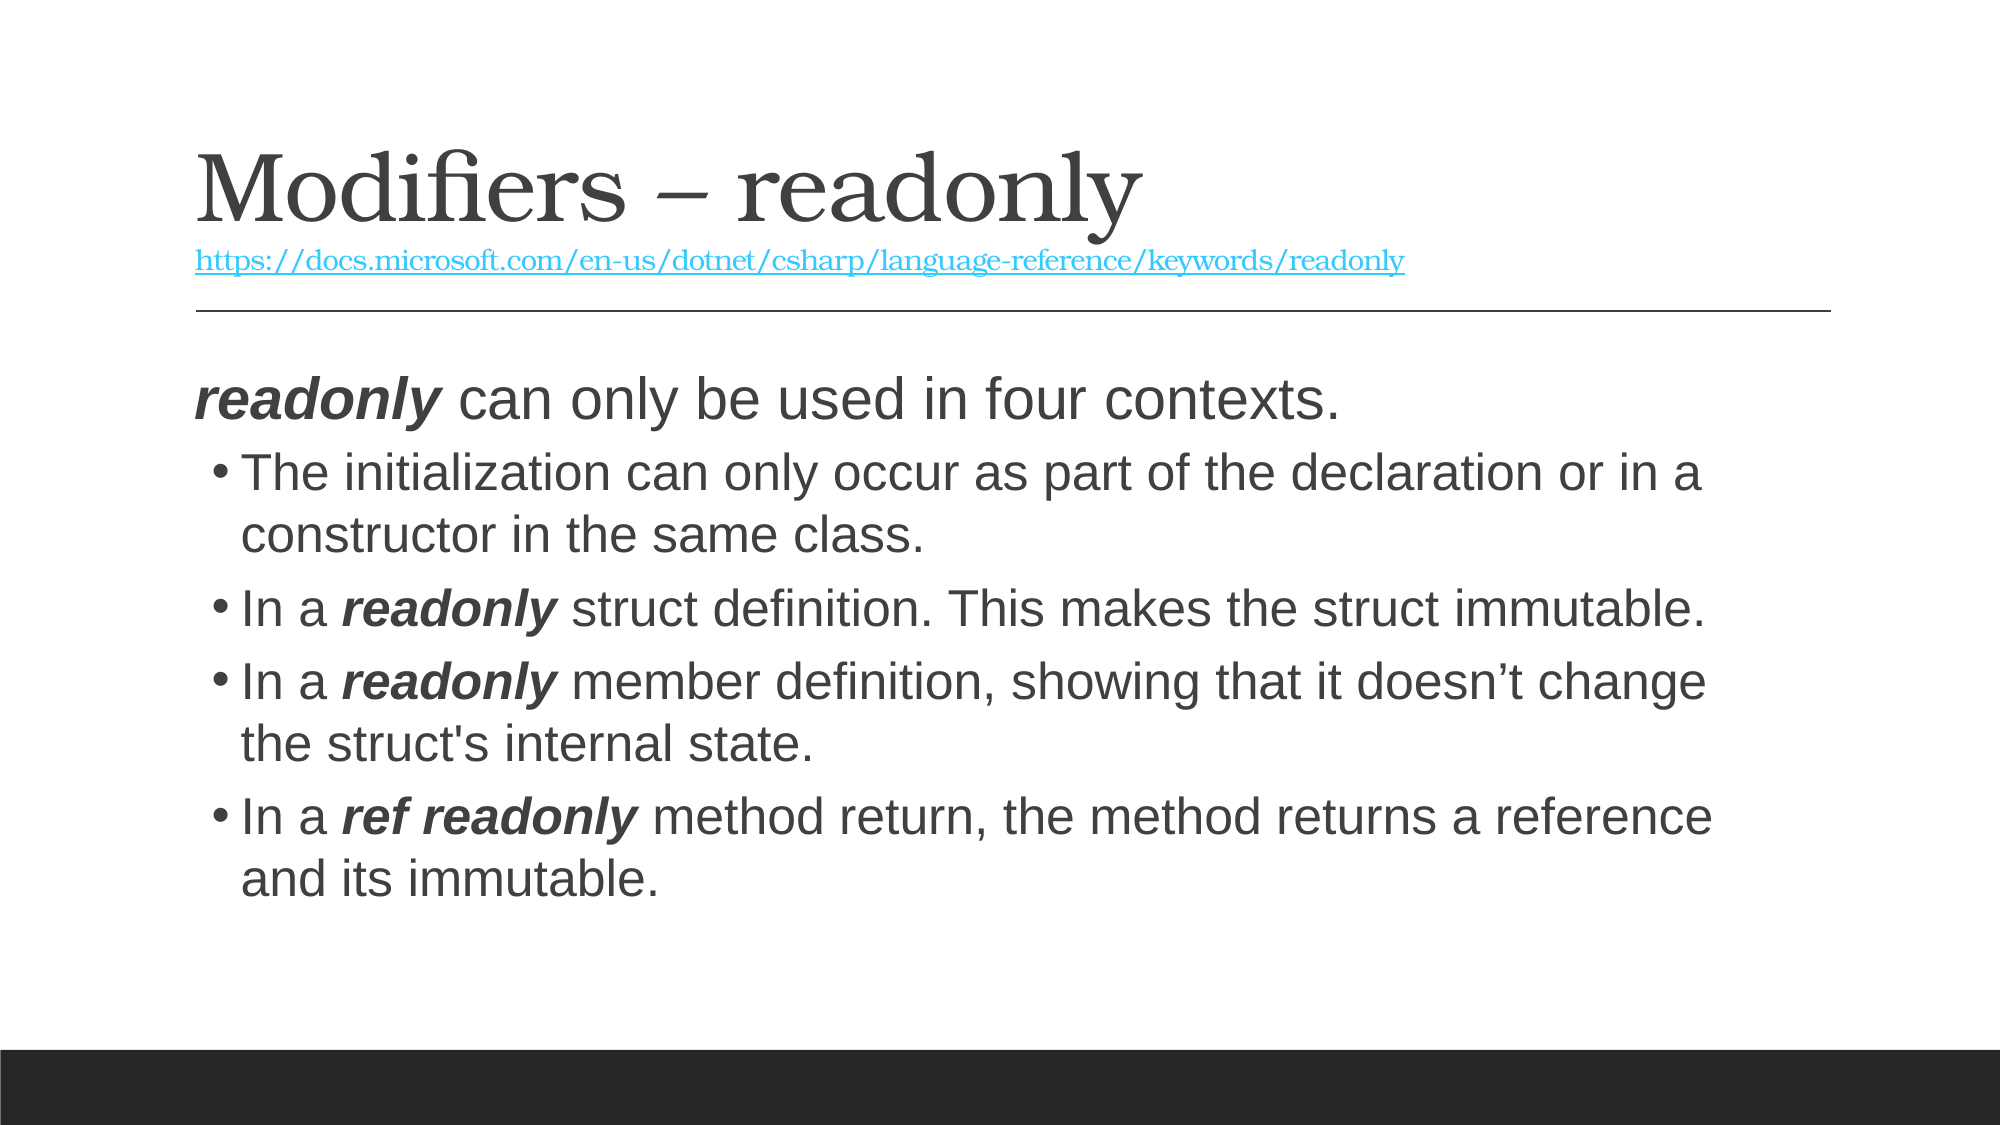

# Modifiers – readonly https://docs.microsoft.com/en-us/dotnet/csharp/language-reference/keywords/readonly
readonly can only be used in four contexts.
The initialization can only occur as part of the declaration or in a constructor in the same class.
In a readonly struct definition. This makes the struct immutable.
In a readonly member definition, showing that it doesn’t change the struct's internal state.
In a ref readonly method return, the method returns a reference and its immutable.